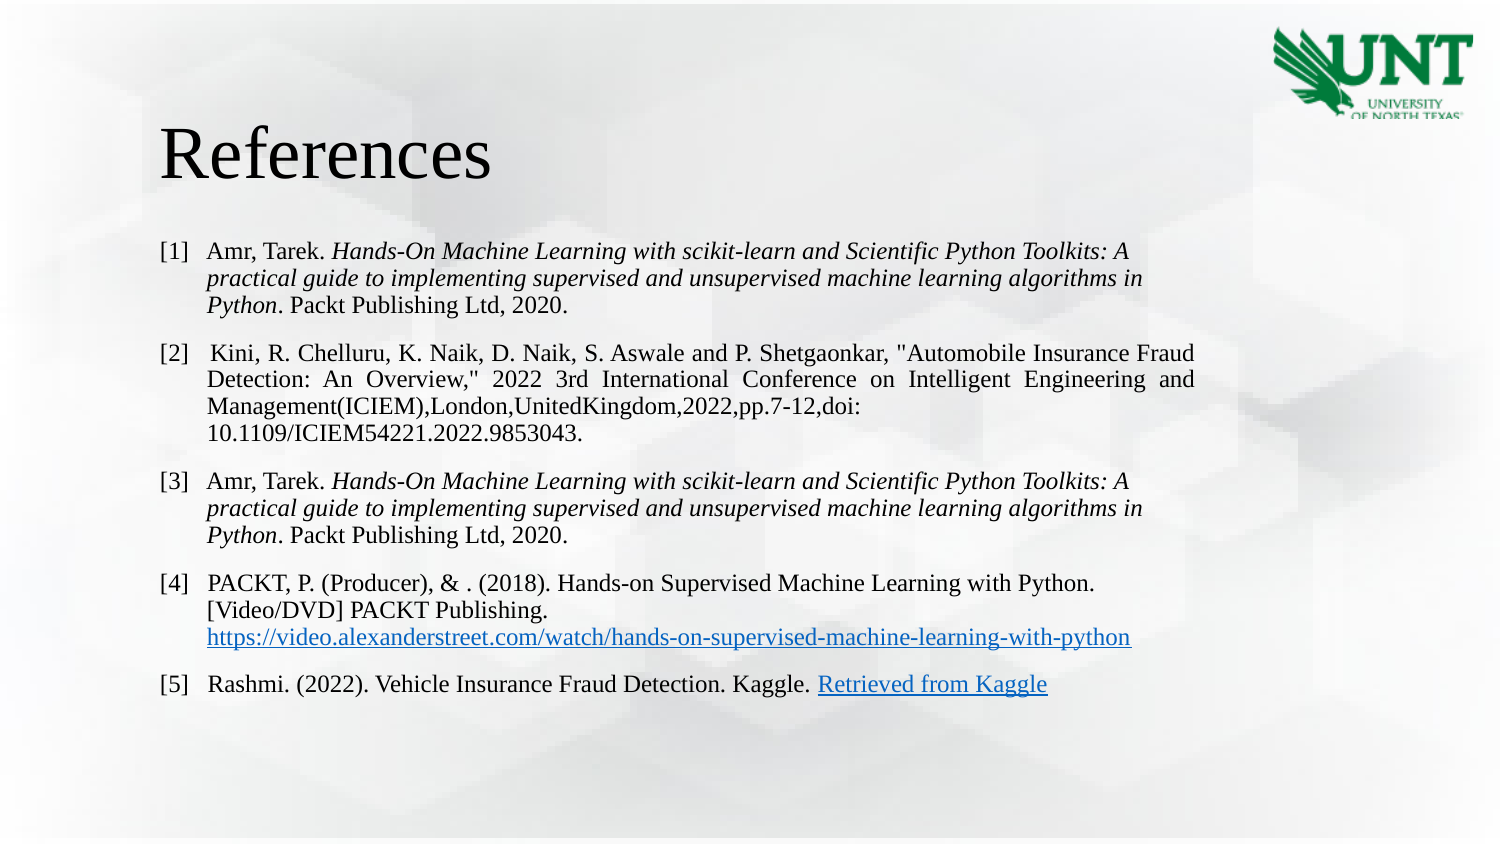

References
[1]   Amr, Tarek. Hands-On Machine Learning with scikit-learn and Scientific Python Toolkits: A practical guide to implementing supervised and unsupervised machine learning algorithms in Python. Packt Publishing Ltd, 2020.
[2]   Kini, R. Chelluru, K. Naik, D. Naik, S. Aswale and P. Shetgaonkar, "Automobile Insurance Fraud Detection: An Overview," 2022 3rd International Conference on Intelligent Engineering and Management(ICIEM),London,UnitedKingdom,2022,pp.7-12,doi: 10.1109/ICIEM54221.2022.9853043.
[3]   Amr, Tarek. Hands-On Machine Learning with scikit-learn and Scientific Python Toolkits: A practical guide to implementing supervised and unsupervised machine learning algorithms in Python. Packt Publishing Ltd, 2020.
[4]   PACKT, P. (Producer), & . (2018). Hands-on Supervised Machine Learning with Python. [Video/DVD] PACKT Publishing. https://video.alexanderstreet.com/watch/hands-on-supervised-machine-learning-with-python
[5]   Rashmi. (2022). Vehicle Insurance Fraud Detection. Kaggle. Retrieved from Kaggle